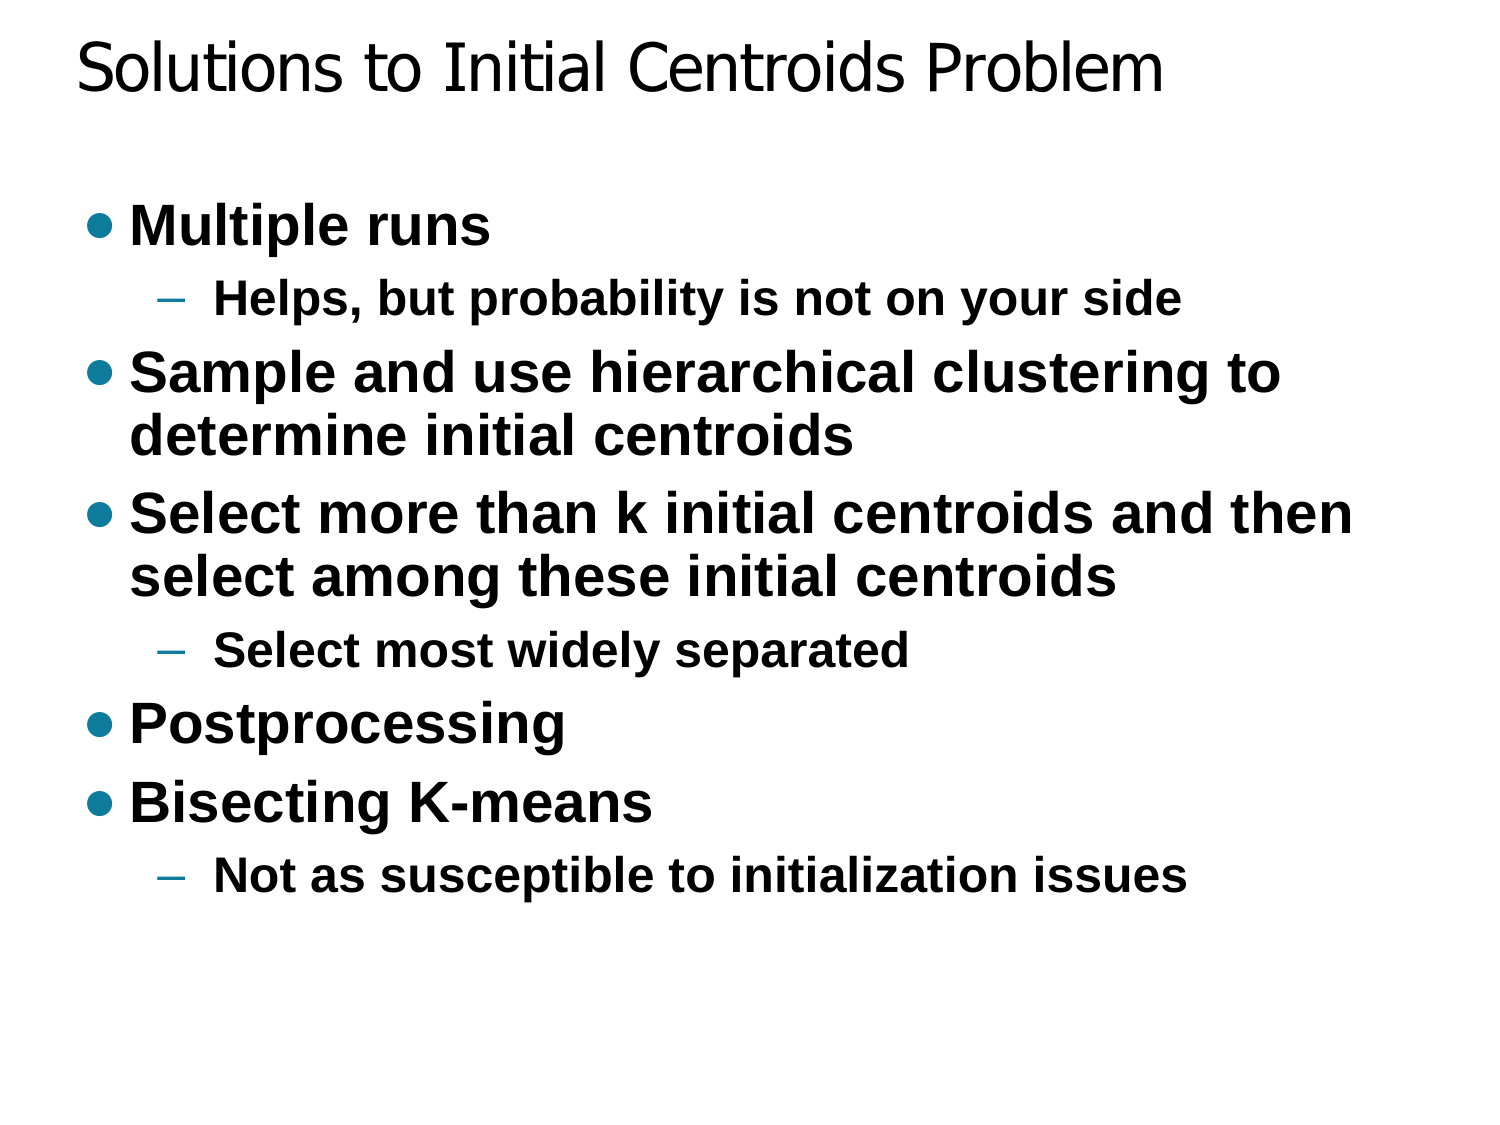

Solutions to Initial Centroids Problem
Multiple runs
Helps, but probability is not on your side
Sample and use hierarchical clustering to determine initial centroids
Select more than k initial centroids and then select among these initial centroids
Select most widely separated
Postprocessing
Bisecting K-means
Not as susceptible to initialization issues